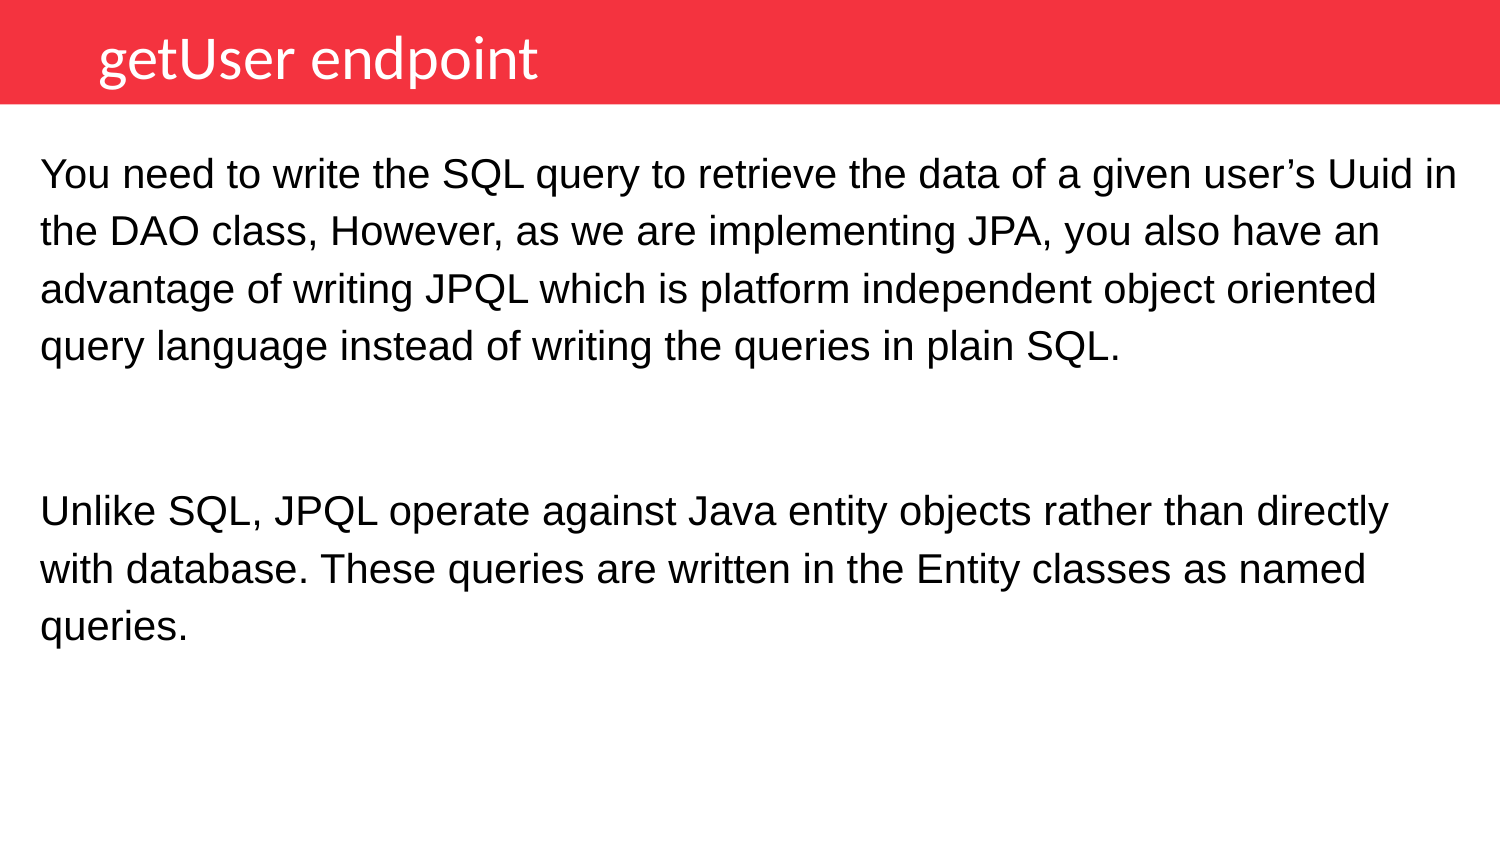

getUser endpoint

You need to write the SQL query to retrieve the data of a given user’s Uuid in the DAO class, However, as we are implementing JPA, you also have an advantage of writing JPQL which is platform independent object oriented query language instead of writing the queries in plain SQL.

Unlike SQL, JPQL operate against Java entity objects rather than directly with database. These queries are written in the Entity classes as named queries.